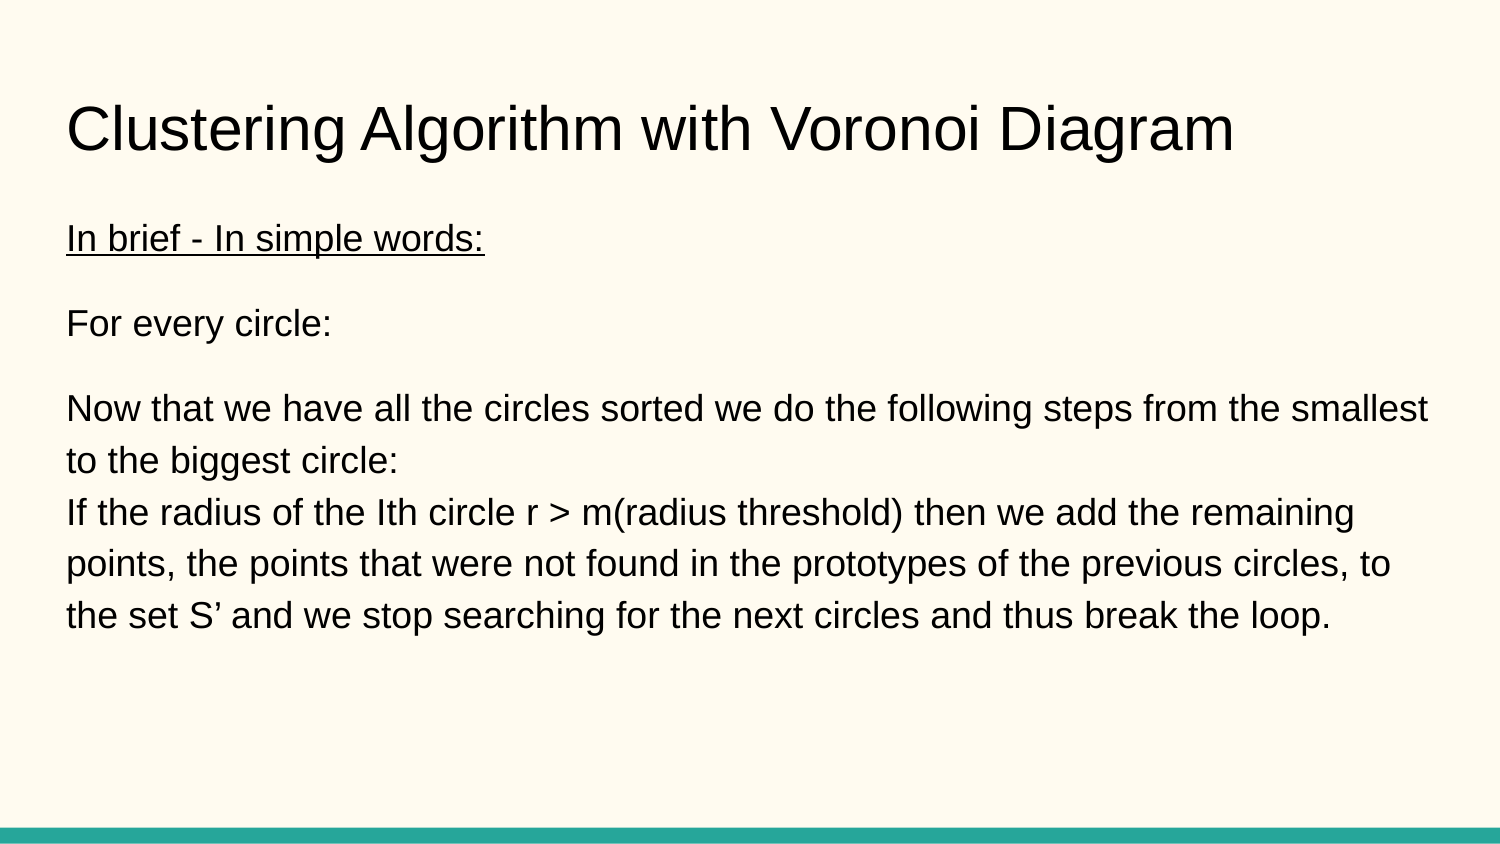

# Clustering Algorithm with Voronoi Diagram

In brief - In simple words:
For every circle:
Now that we have all the circles sorted we do the following steps from the smallest to the biggest circle:
If the radius of the Ith circle r > m(radius threshold) then we add the remaining points, the points that were not found in the prototypes of the previous circles, to the set S’ and we stop searching for the next circles and thus break the loop.